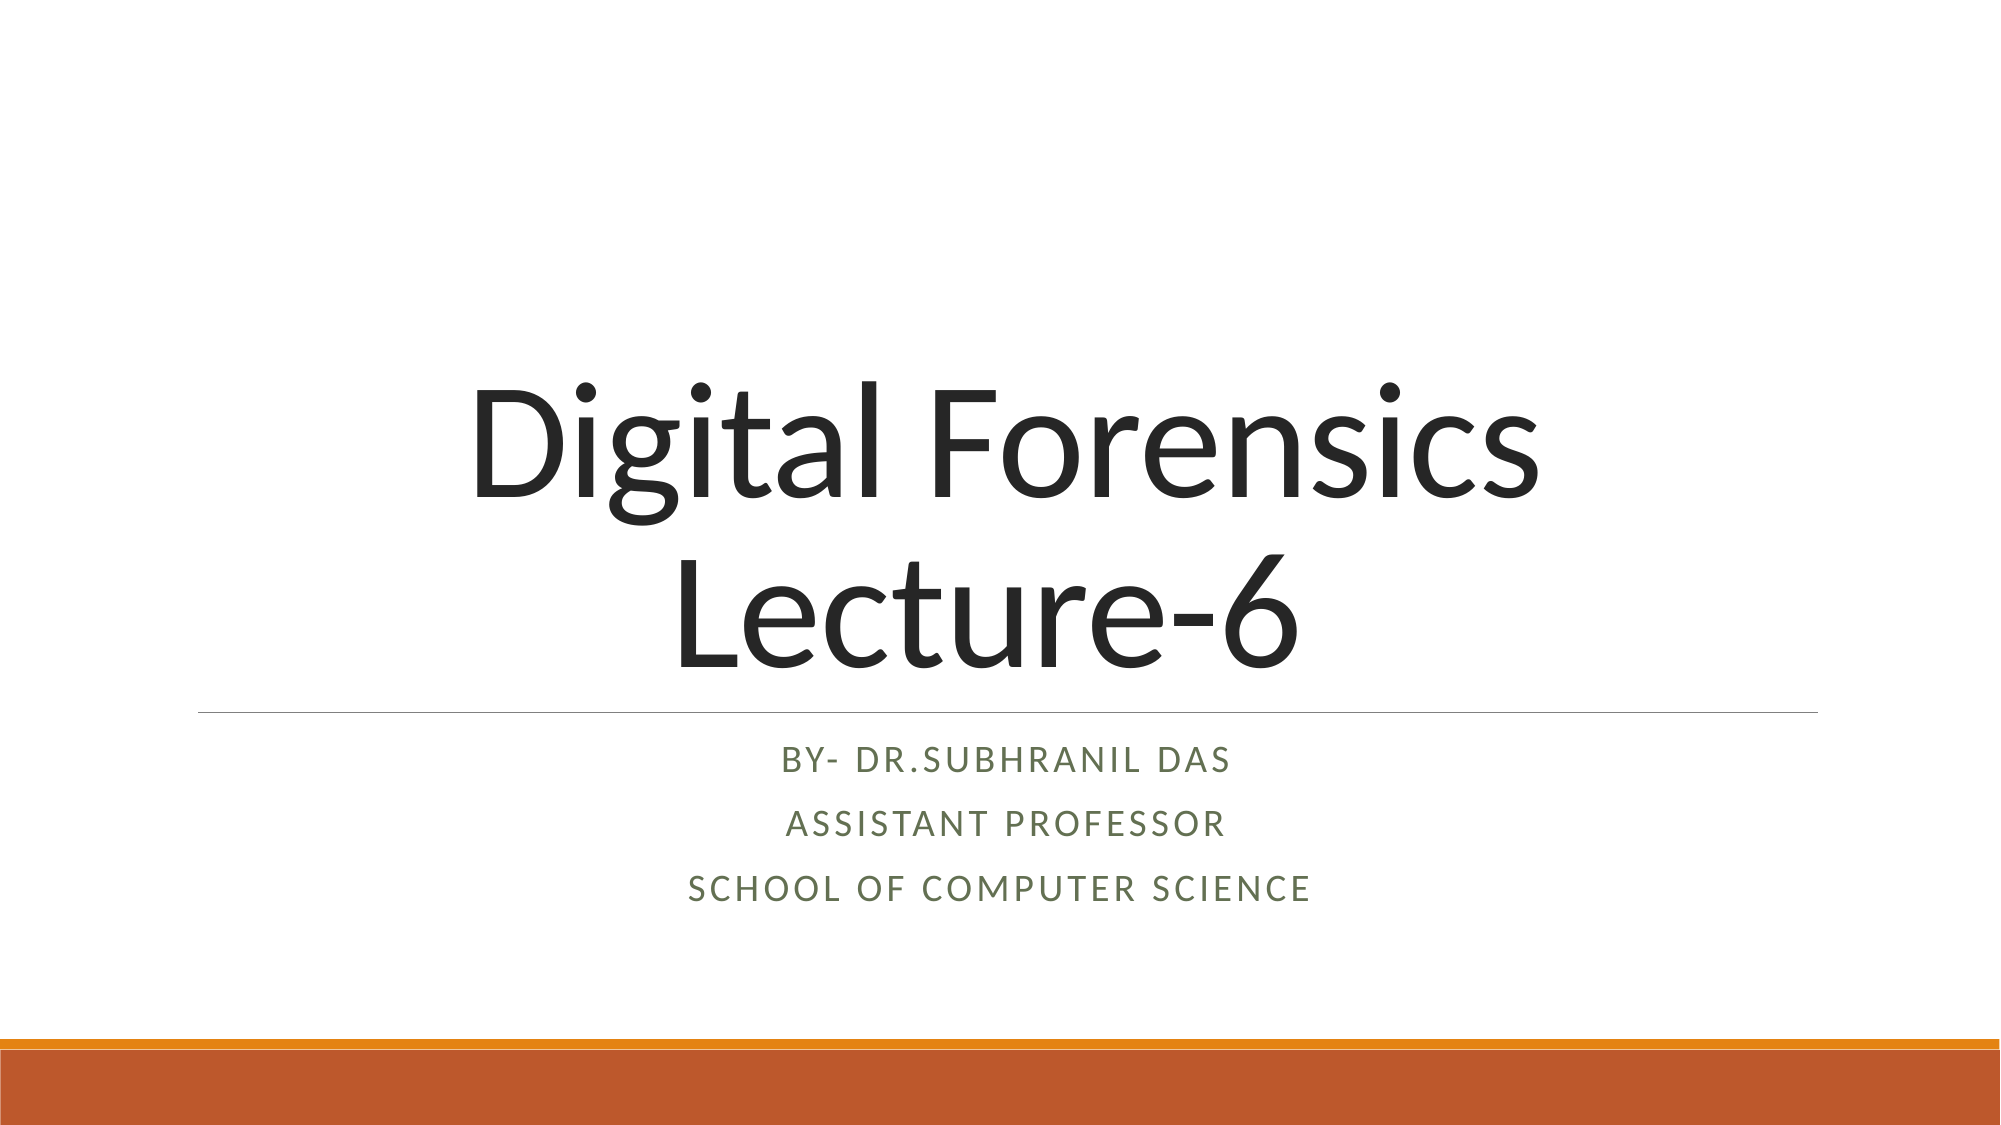

# Digital Forensics Lecture-6
By- Dr.subhranil Das
Assistant Professor
School of computer Science